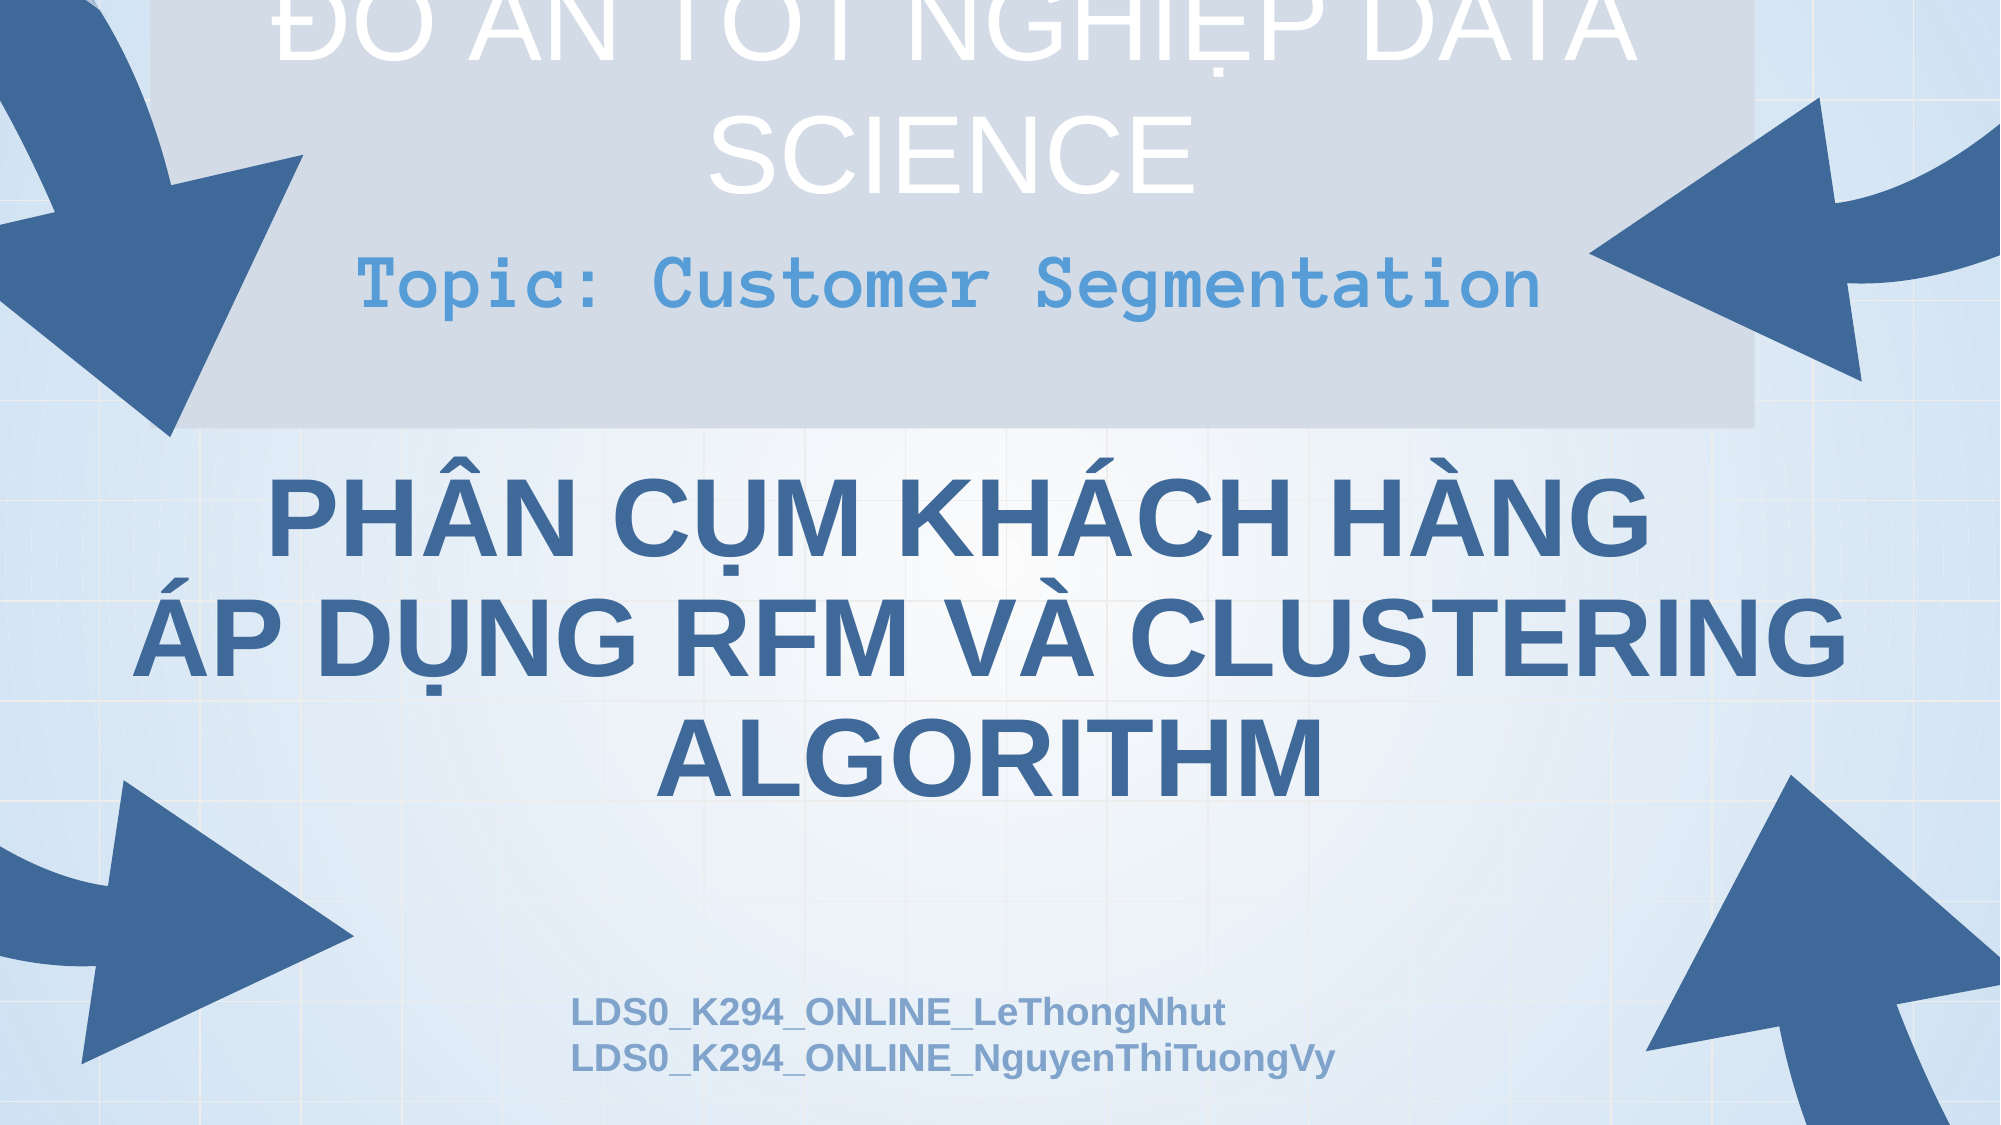

ĐỒ ÁN TỐT NGHIỆP DATA SCIENCE
Topic: Customer Segmentation
# PHÂN CỤM KHÁCH HÀNG ÁP DỤNG RFM VÀ CLUSTERING ALGORITHM

LDS0_K294_ONLINE_LeThongNhut
LDS0_K294_ONLINE_NguyenThiTuongVy